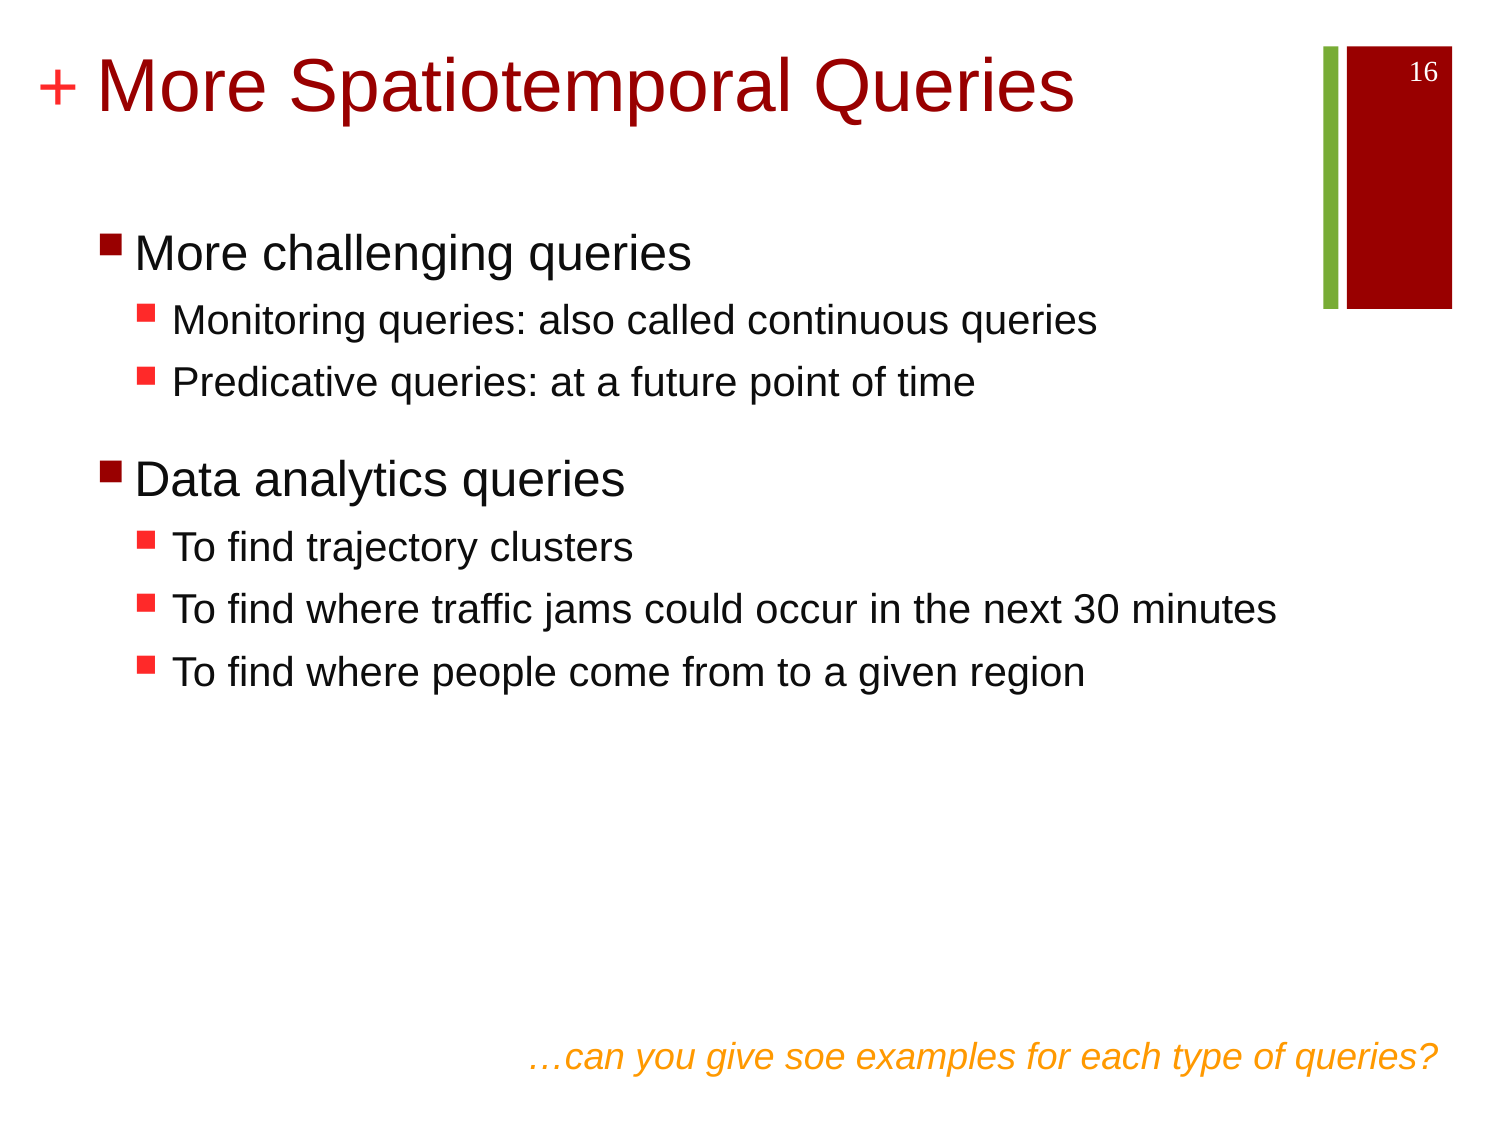

# More Spatiotemporal Queries
16
More challenging queries
Monitoring queries: also called continuous queries
Predicative queries: at a future point of time
Data analytics queries
To find trajectory clusters
To find where traffic jams could occur in the next 30 minutes
To find where people come from to a given region
…can you give soe examples for each type of queries?